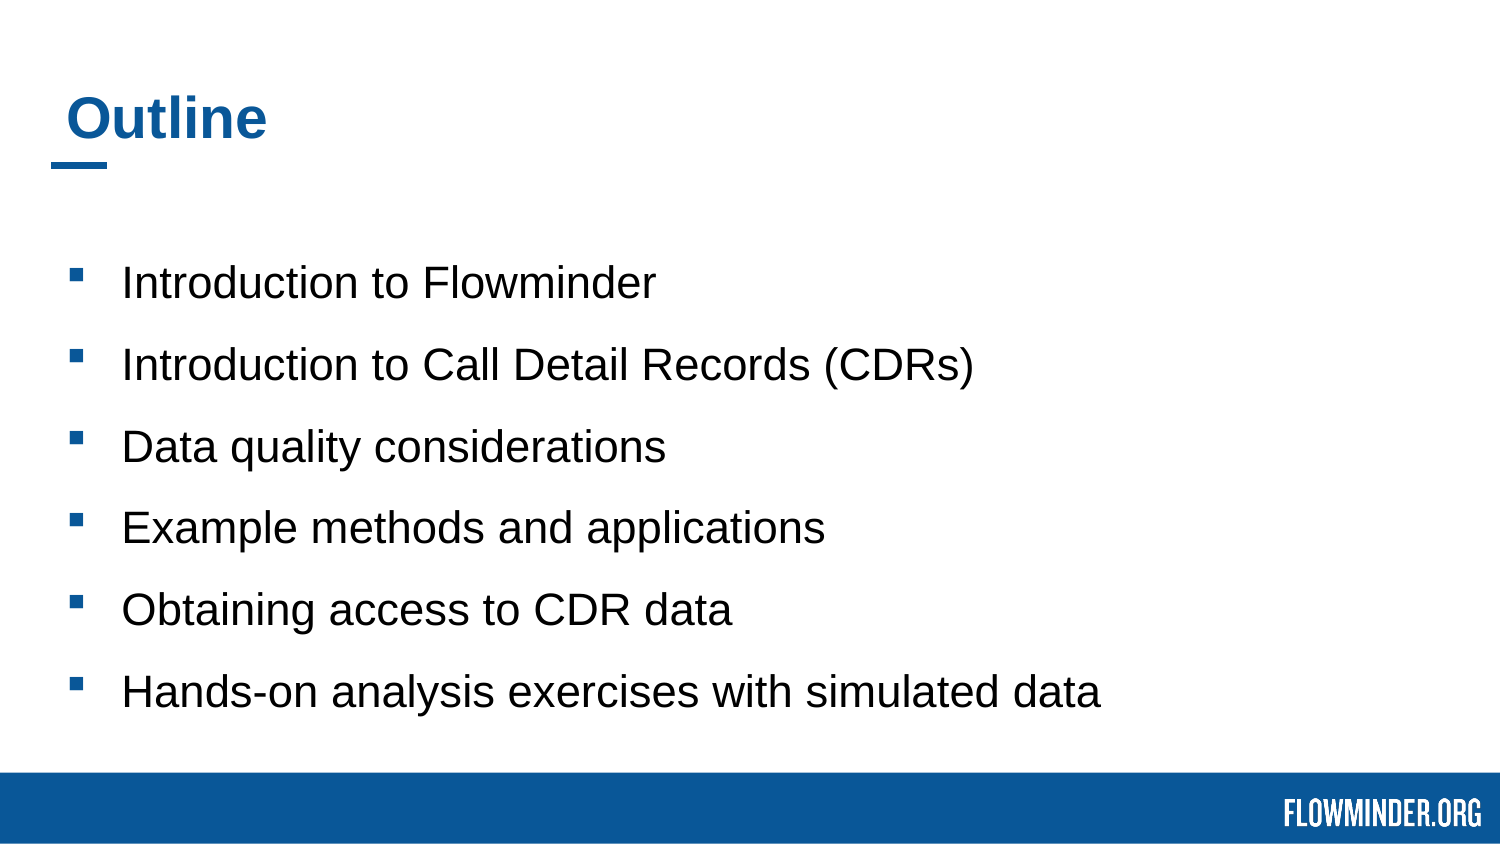

# Outline
Introduction to Flowminder
Introduction to Call Detail Records (CDRs)
Data quality considerations
Example methods and applications
Obtaining access to CDR data
Hands-on analysis exercises with simulated data